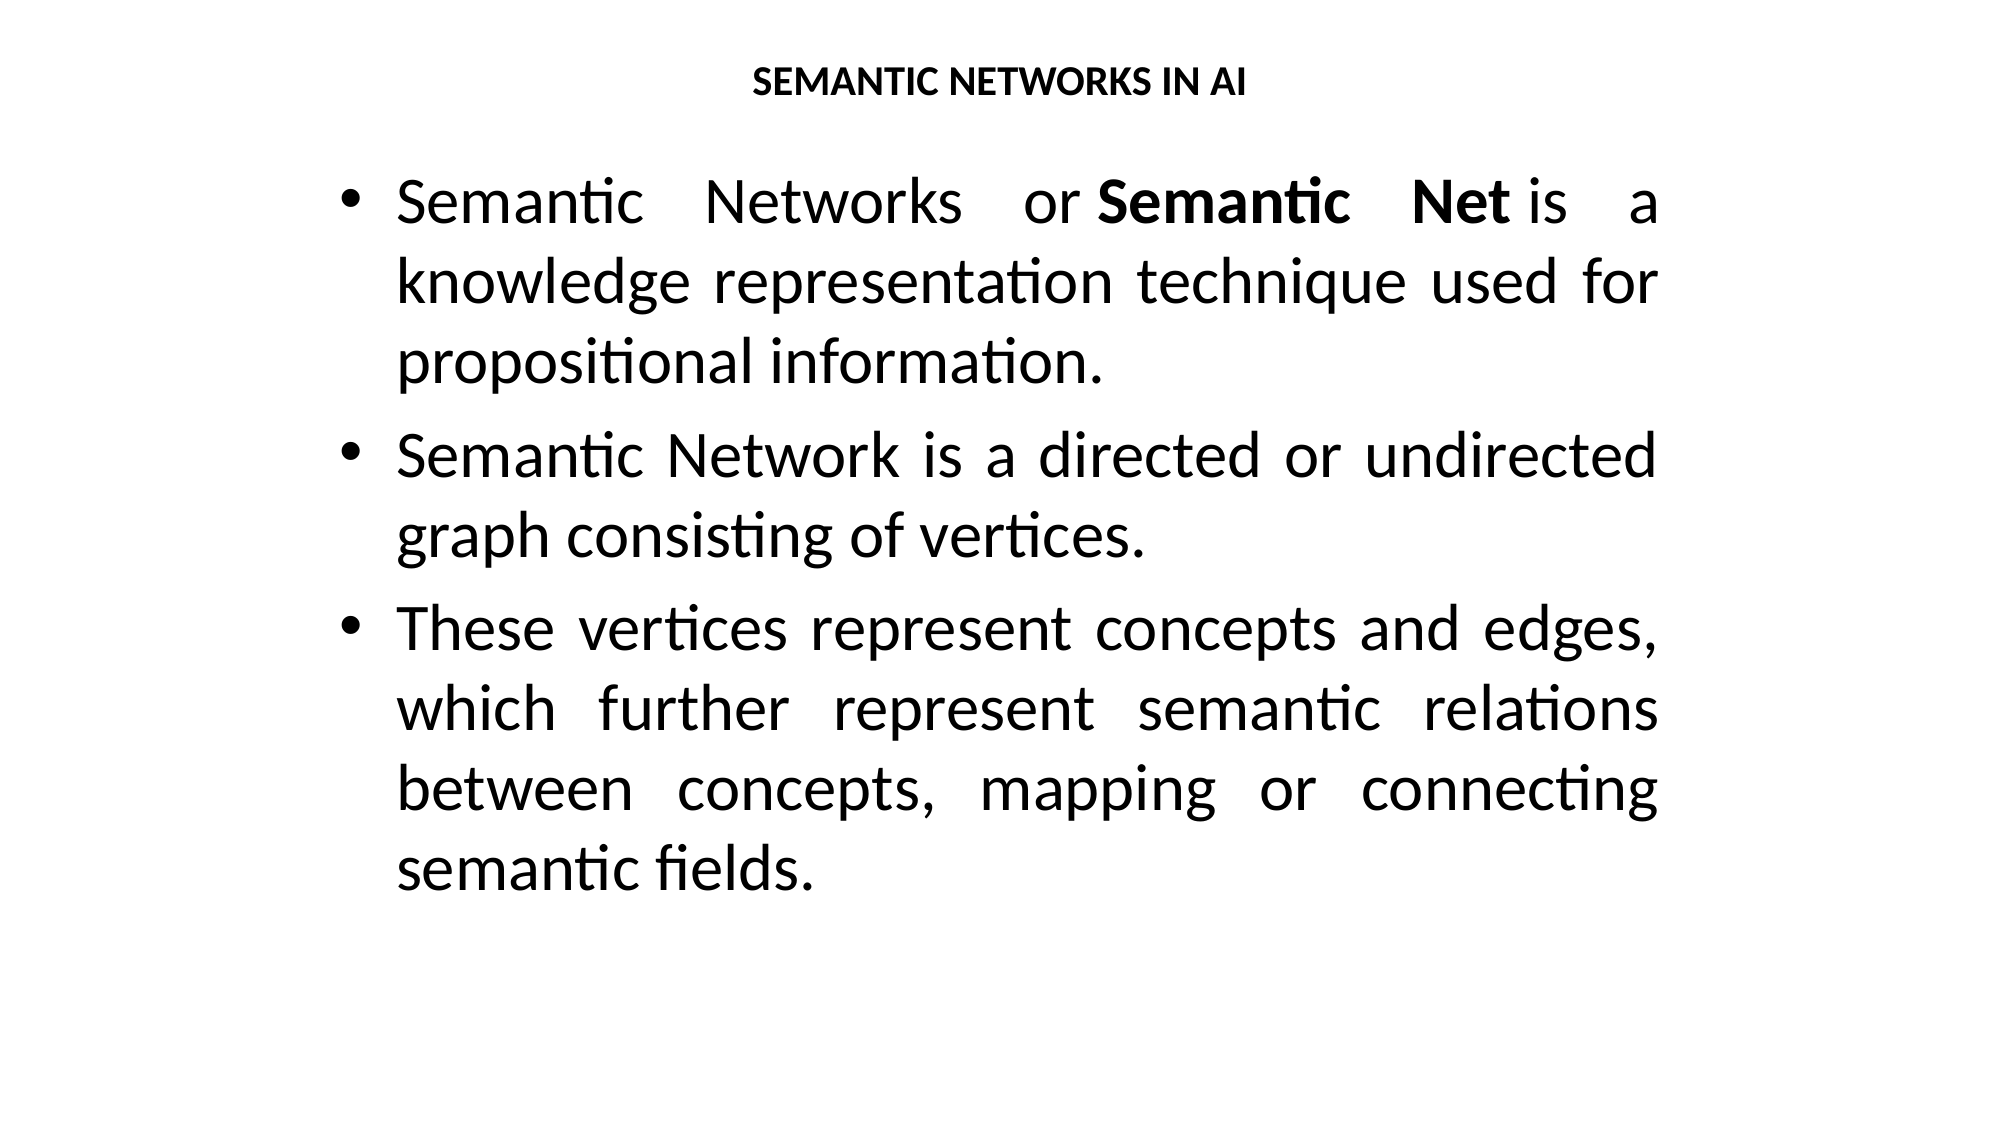

# SEMANTIC NETWORKS IN AI
Semantic Networks or Semantic Net is a knowledge representation technique used for propositional information.
Semantic Network is a directed or undirected graph consisting of vertices.
These vertices represent concepts and edges, which further represent semantic relations between concepts, mapping or connecting semantic fields.